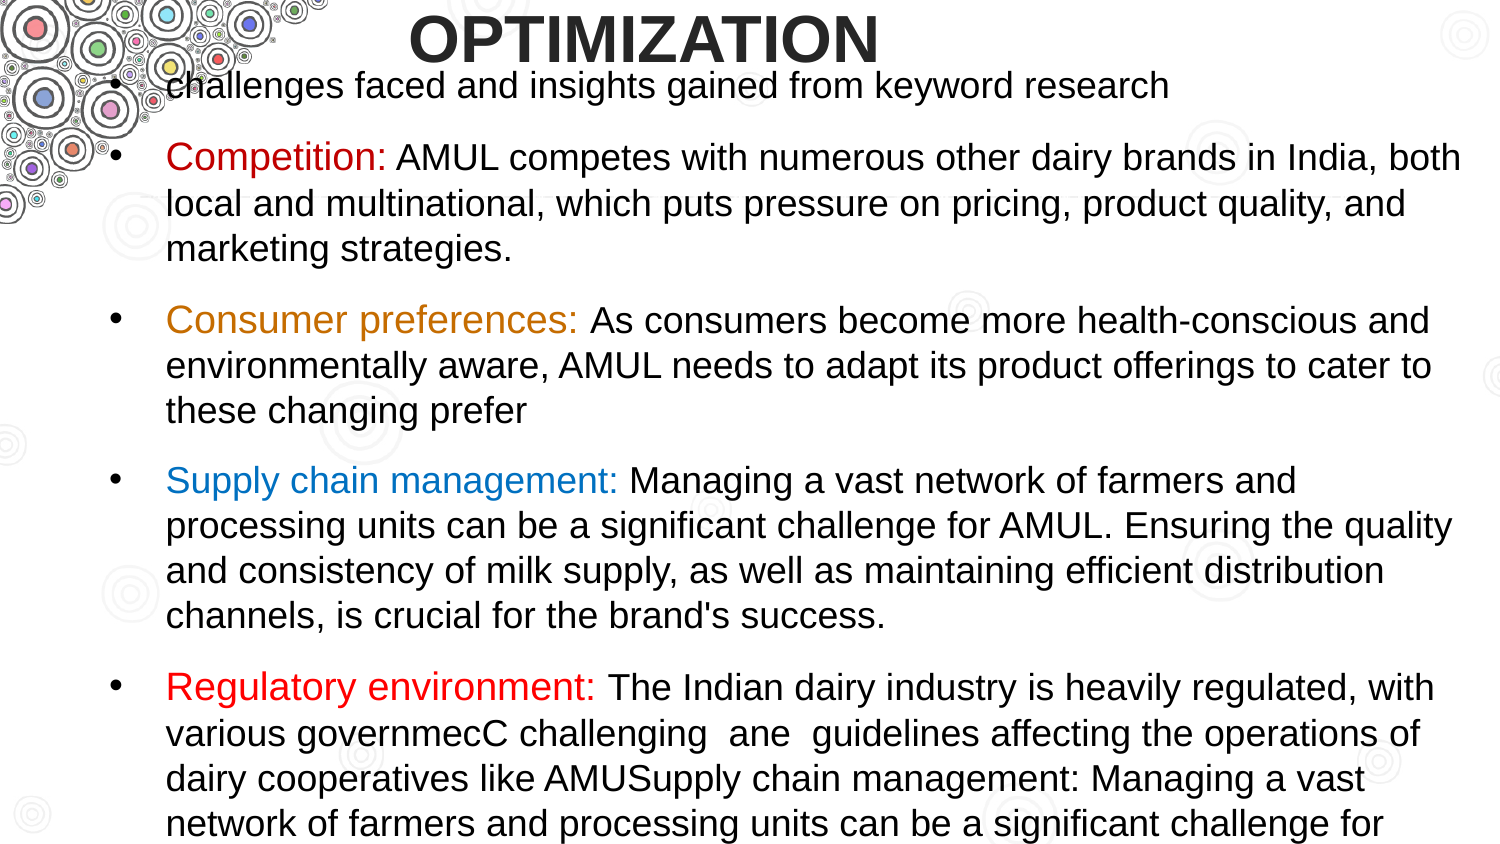

# content optimization
challenges faced and insights gained from keyword research
Competition: AMUL competes with numerous other dairy brands in India, both local and multinational, which puts pressure on pricing, product quality, and marketing strategies.
Consumer preferences: As consumers become more health-conscious and environmentally aware, AMUL needs to adapt its product offerings to cater to these changing prefer
Supply chain management: Managing a vast network of farmers and processing units can be a significant challenge for AMUL. Ensuring the quality and consistency of milk supply, as well as maintaining efficient distribution channels, is crucial for the brand's success.
Regulatory environment: The Indian dairy industry is heavily regulated, with various governmecC challenging  ane  guidelines affecting the operations of dairy cooperatives like AMUSupply chain management: Managing a vast network of farmers and processing units can be a significant challenge for AMUL